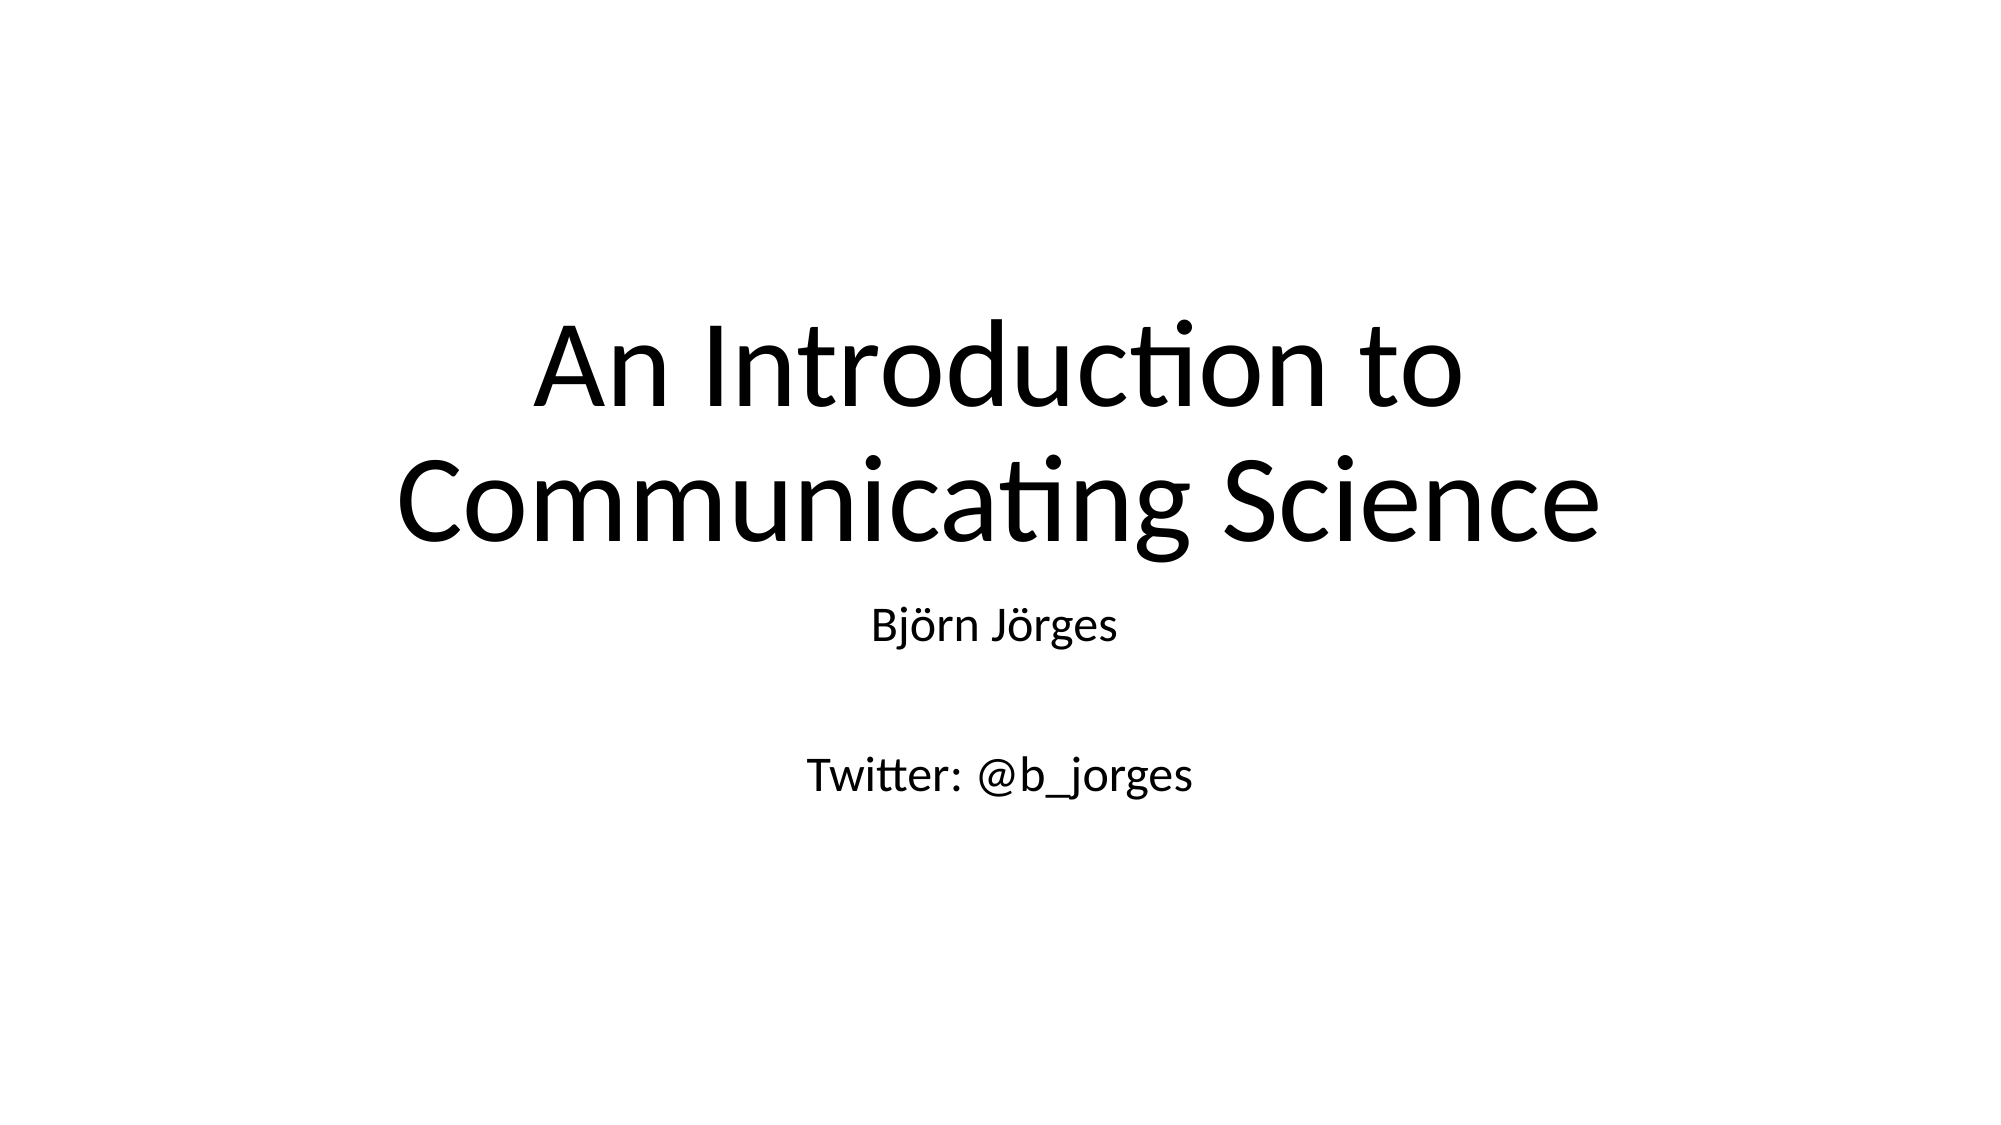

# An Introduction to Communicating Science
Björn Jörges

Twitter: @b_jorges